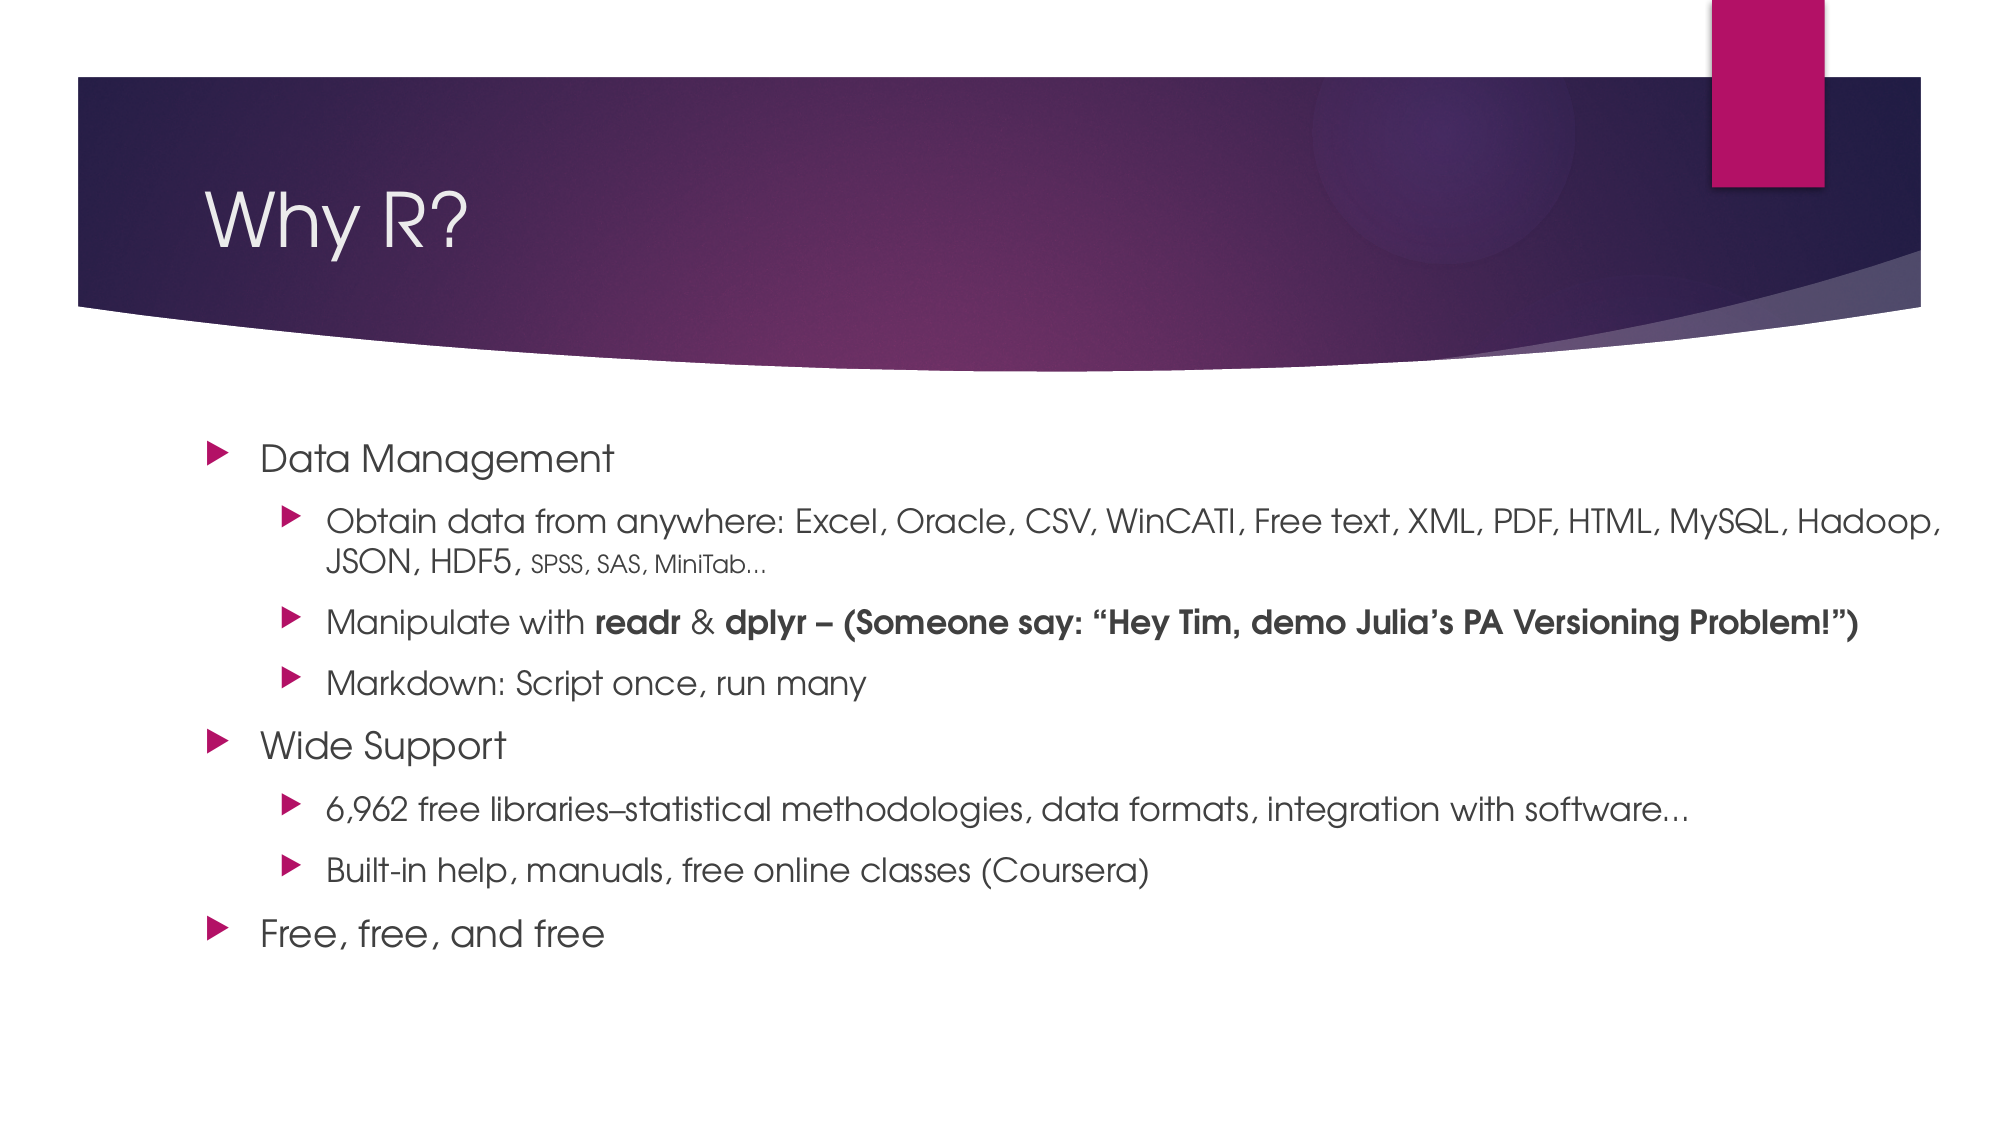

# Why R?
Data Management
Obtain data from anywhere: Excel, Oracle, CSV, WinCATI, Free text, XML, PDF, HTML, MySQL, Hadoop, JSON, HDF5, SPSS, SAS, MiniTab…
Manipulate with readr & dplyr – (Someone say: “Hey Tim, demo Julia’s PA Versioning Problem!”)
Markdown: Script once, run many
Wide Support
6,962 free libraries–statistical methodologies, data formats, integration with software…
Built-in help, manuals, free online classes (Coursera)
Free, free, and free